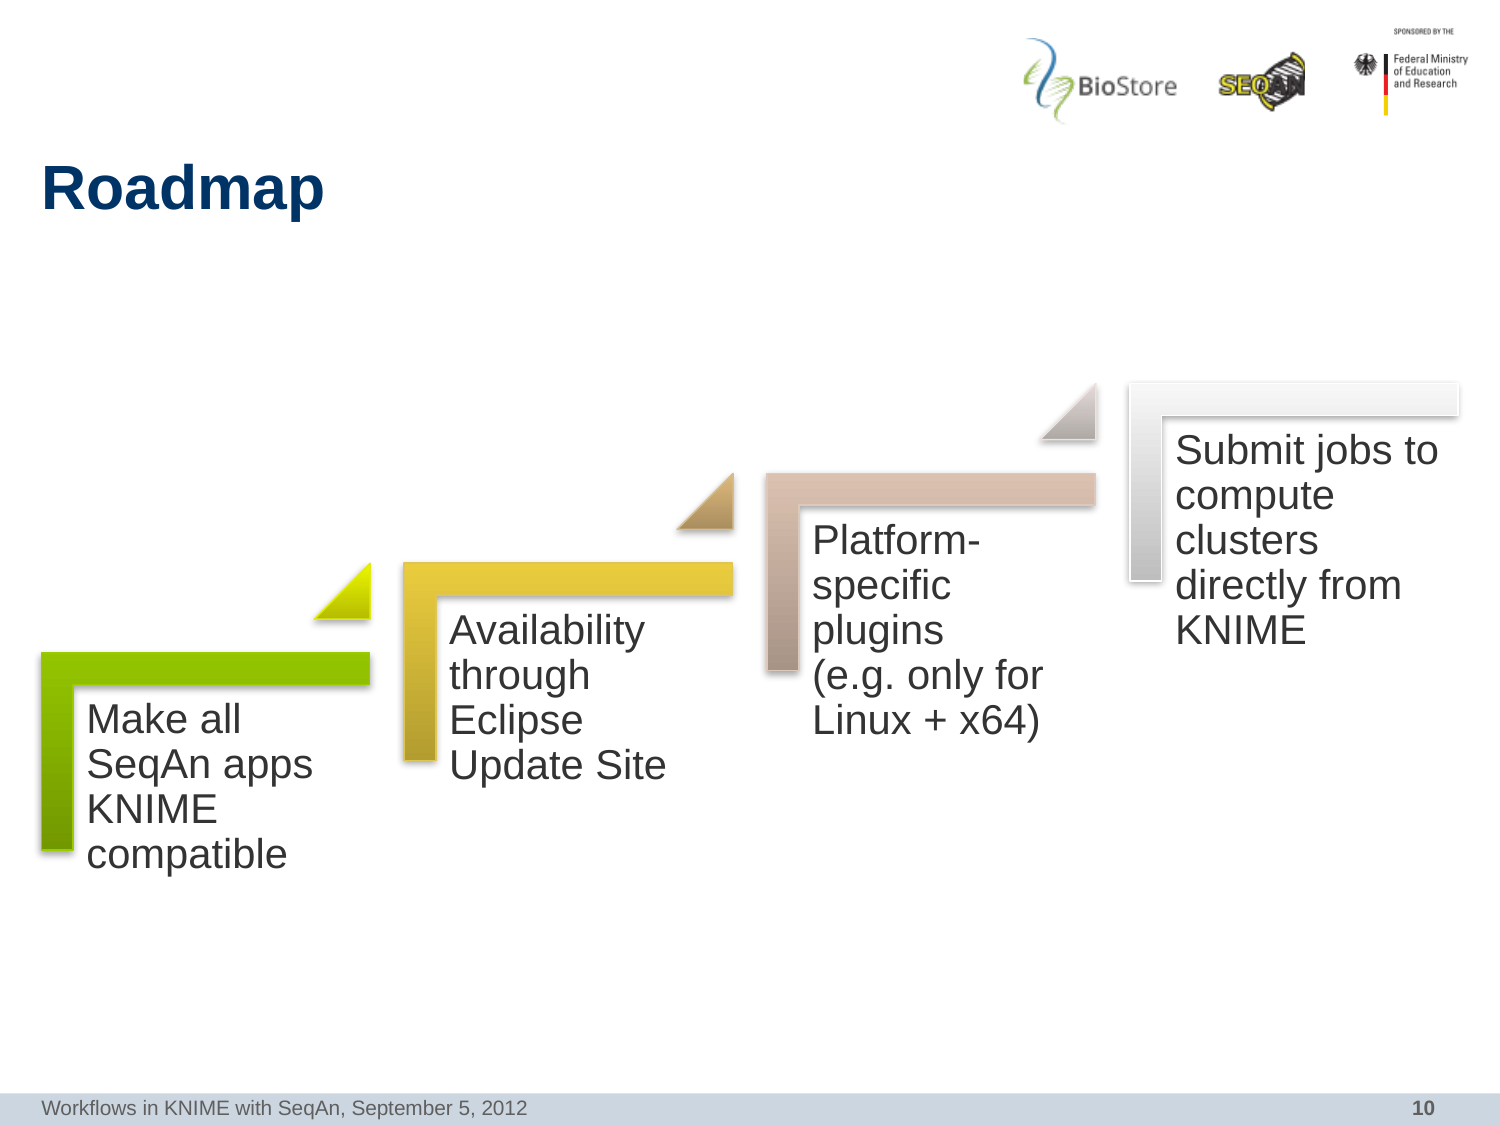

# Roadmap
Make all SeqAn apps KNIME compatible
Availability through Eclipse Update Site
Platform-specific plugins
(e.g. only for Linux + x64)
Submit jobs to compute clusters directly from KNIME
Workflows in KNIME with SeqAn, September 5, 2012